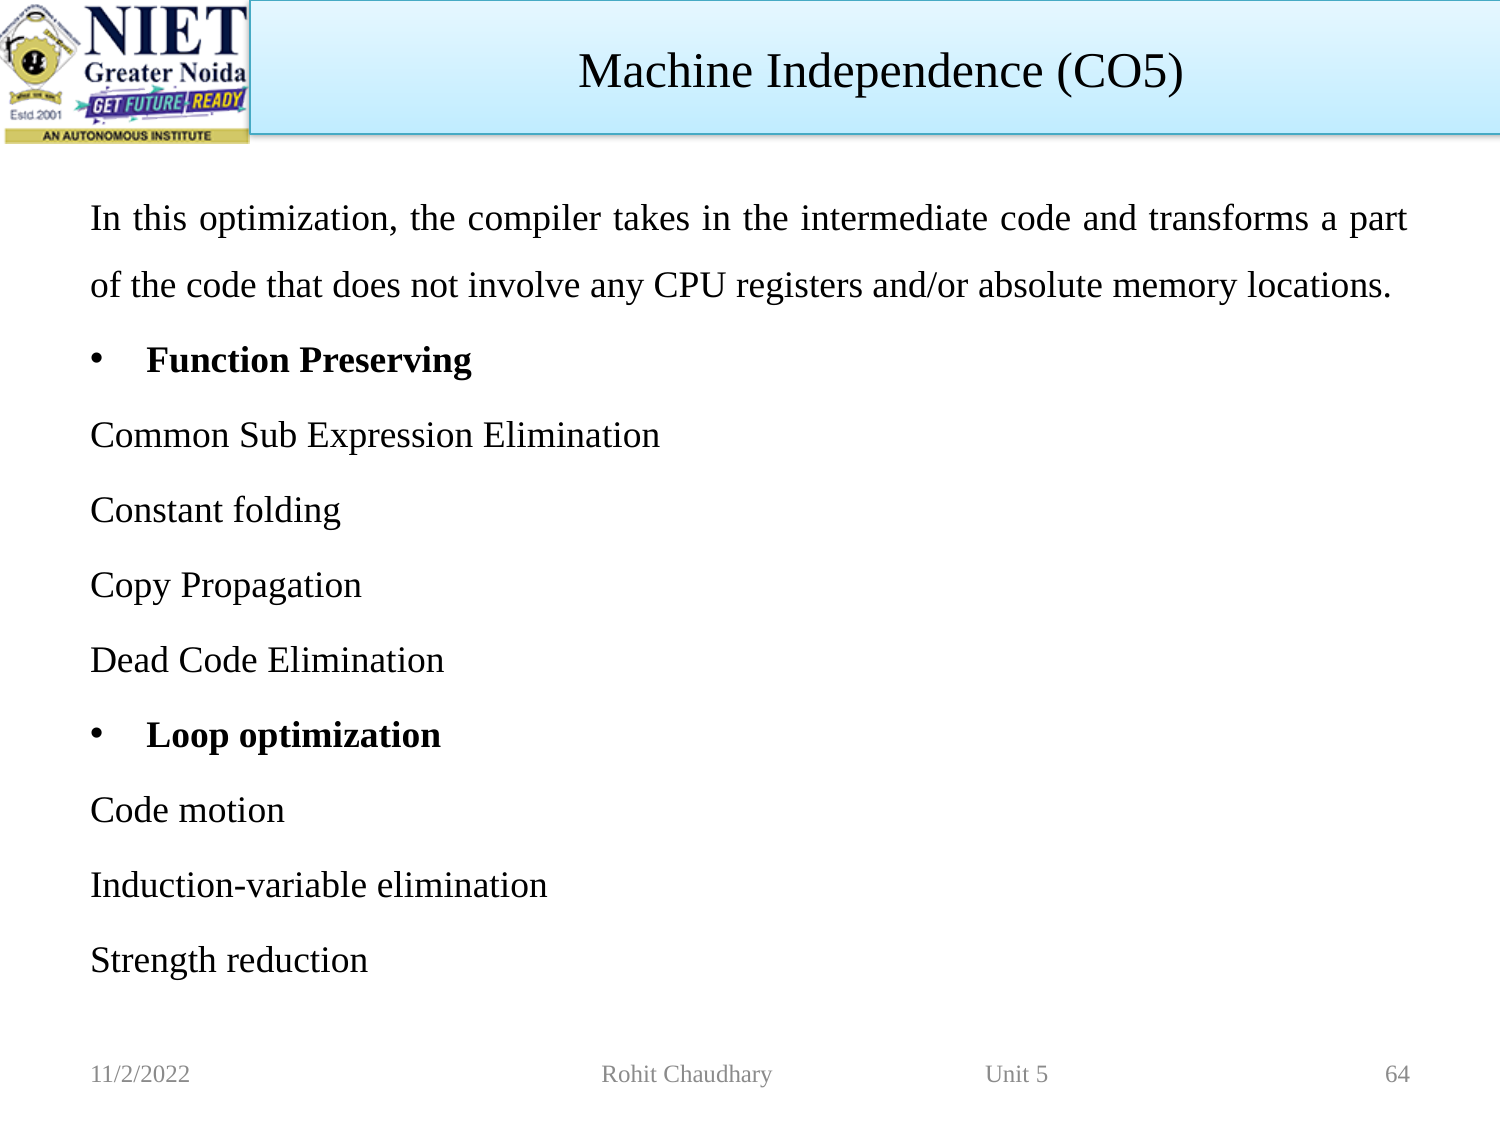

Machine Independence (CO5)
In this optimization, the compiler takes in the intermediate code and transforms a part of the code that does not involve any CPU registers and/or absolute memory locations.
Function Preserving
Common Sub Expression Elimination
Constant folding
Copy Propagation
Dead Code Elimination
Loop optimization
Code motion
Induction-variable elimination
Strength reduction

11/2/2022
Rohit Chaudhary                                  Unit 5
64